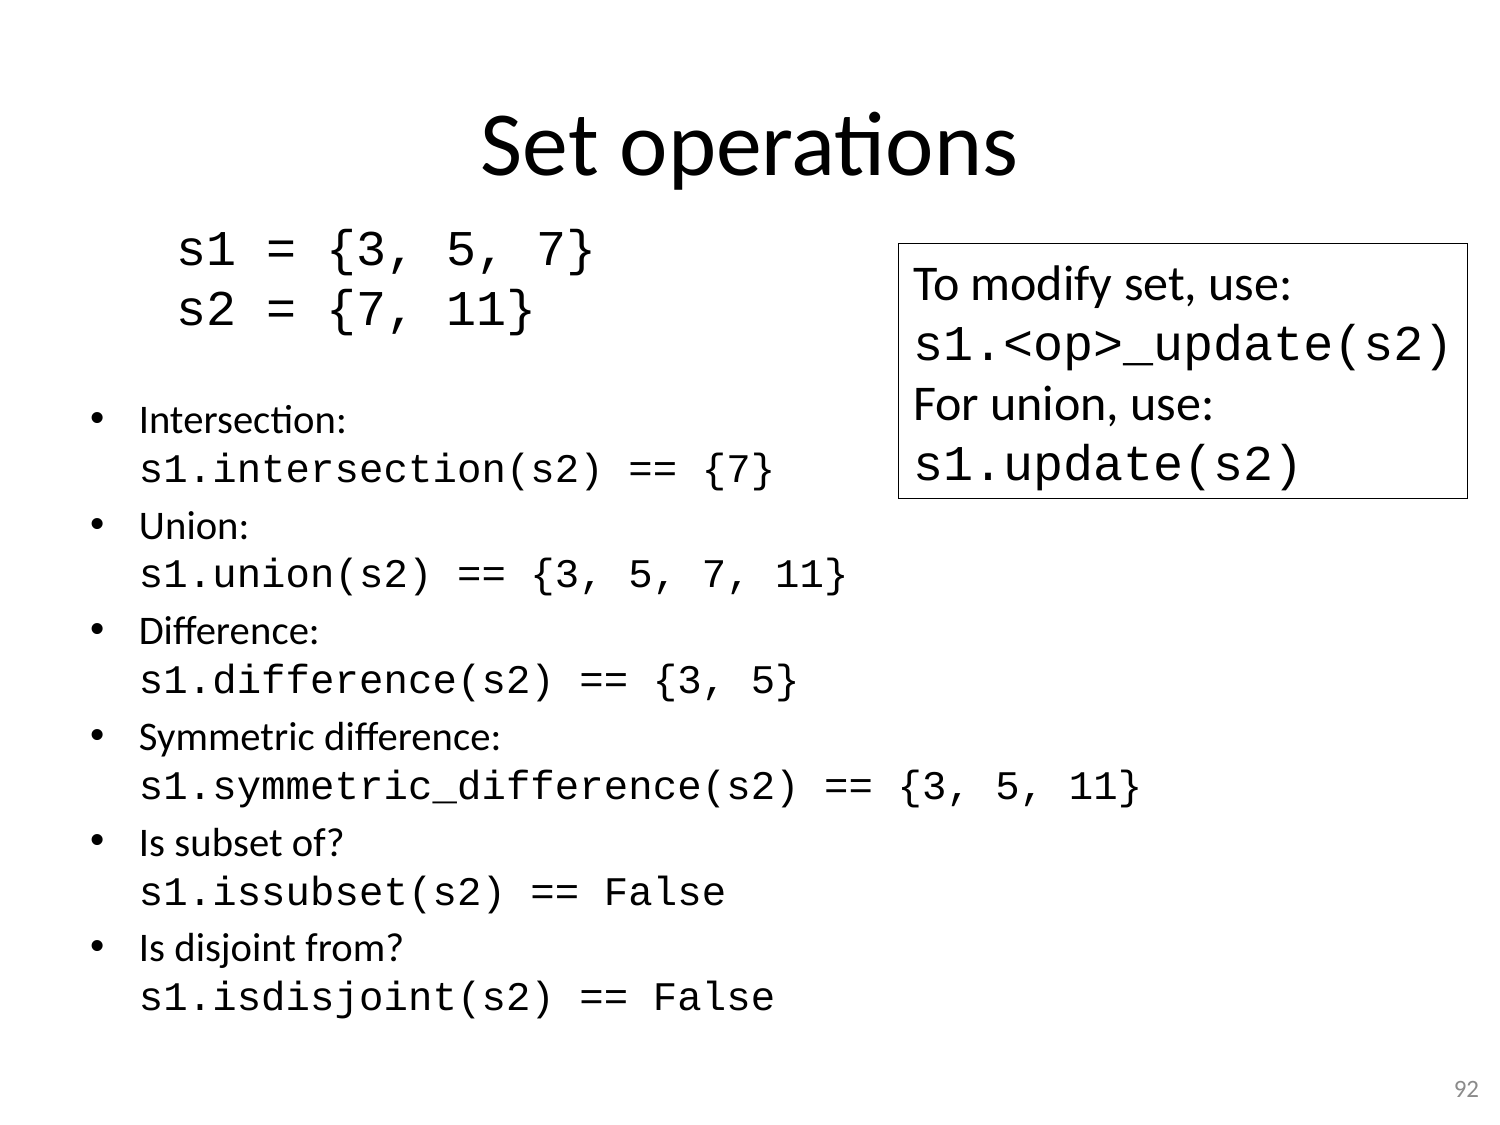

# Set operations
s1 = {3, 5, 7}
s2 = {7, 11}
To modify set, use:
s1.<op>_update(s2)
For union, use:
s1.update(s2)
Intersection:
s1.intersection(s2) == {7}
Union:
s1.union(s2) == {3, 5, 7, 11}
Difference:
s1.difference(s2) == {3, 5}
Symmetric difference:
s1.symmetric_difference(s2) == {3, 5, 11}
Is subset of?
s1.issubset(s2) == False
Is disjoint from?
s1.isdisjoint(s2) == False

92